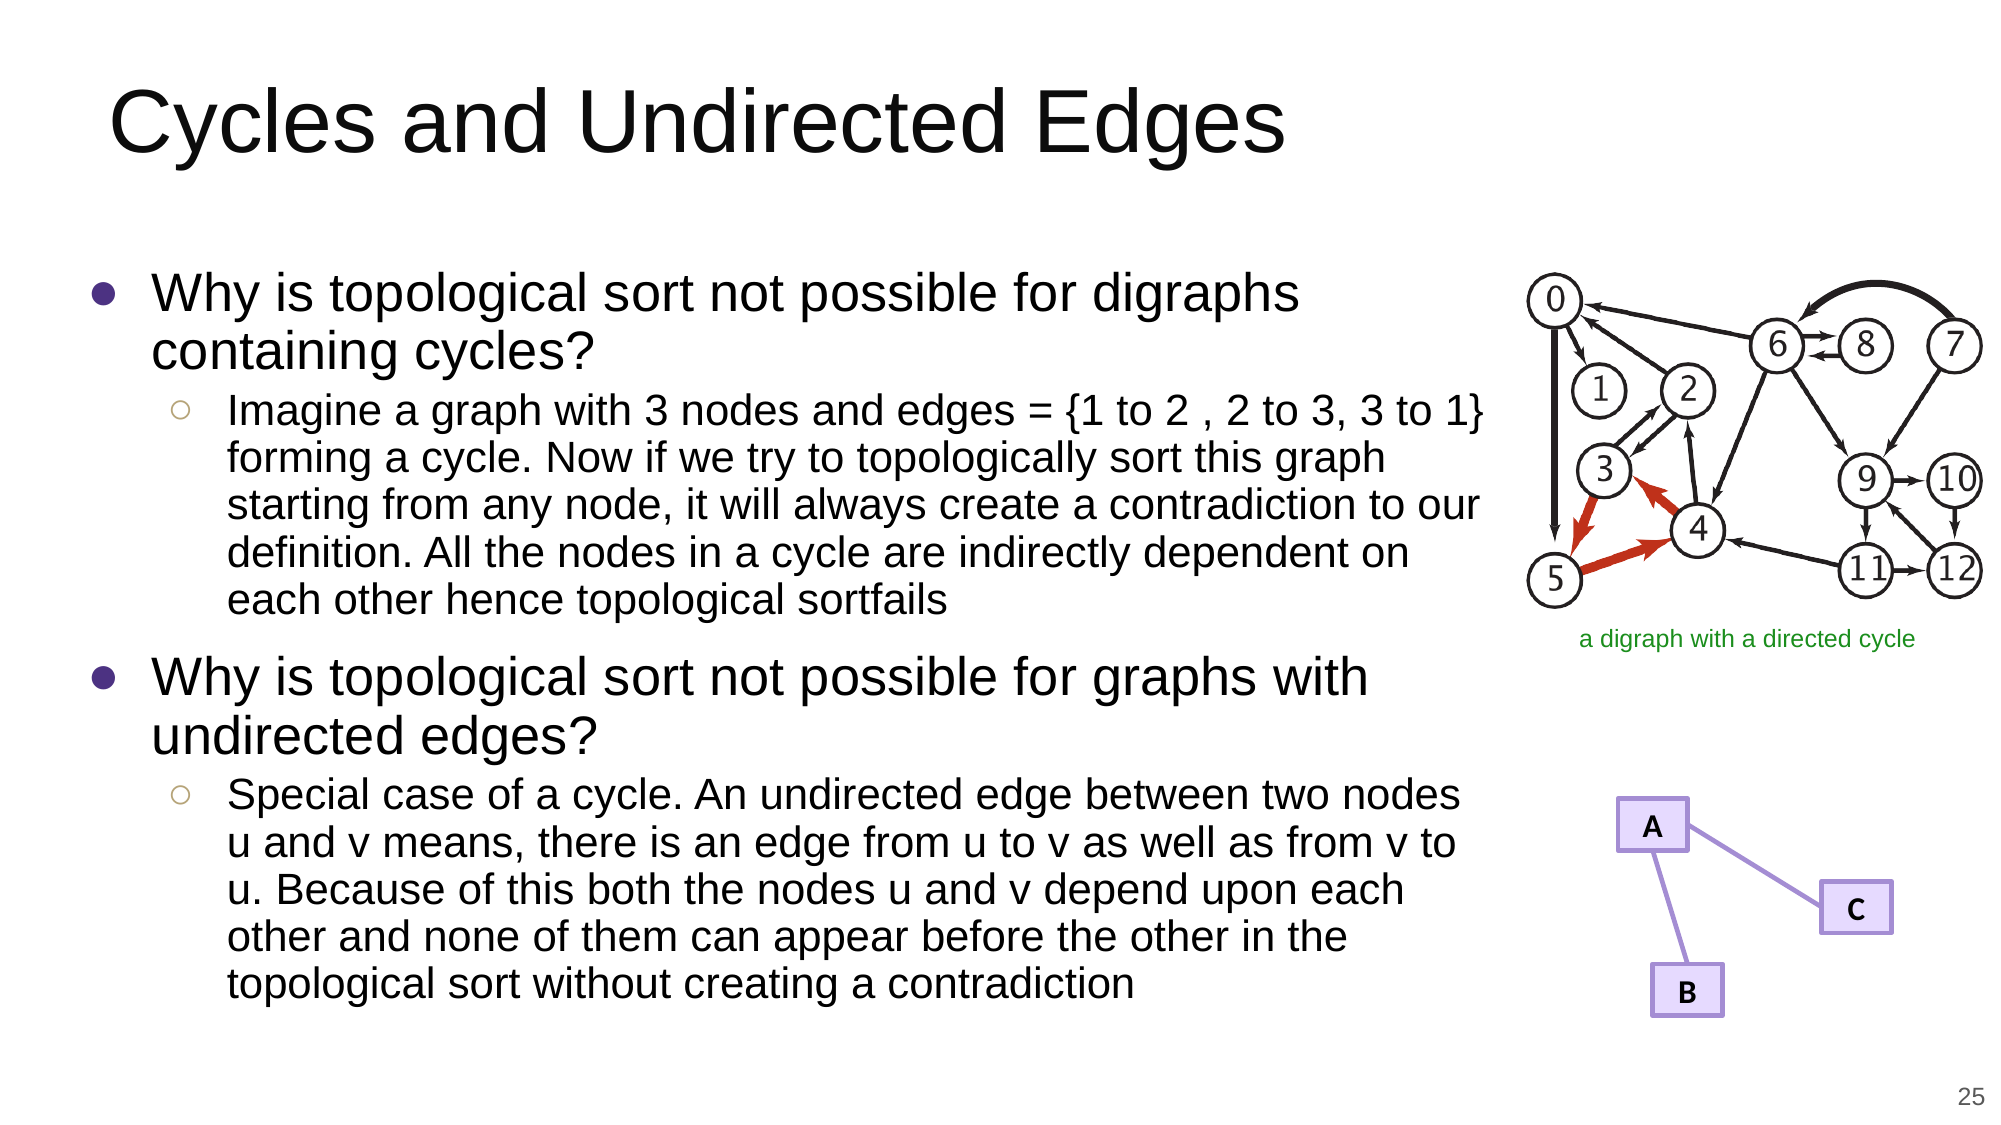

# Cycles and Undirected Edges
Why is topological sort not possible for digraphs containing cycles?
Imagine a graph with 3 nodes and edges = {1 to 2 , 2 to 3, 3 to 1} forming a cycle. Now if we try to topologically sort this graph starting from any node, it will always create a contradiction to our definition. All the nodes in a cycle are indirectly dependent on each other hence topological sortfails
Why is topological sort not possible for graphs with undirected edges?
Special case of a cycle. An undirected edge between two nodes u and v means, there is an edge from u to v as well as from v to u. Because of this both the nodes u and v depend upon each other and none of them can appear before the other in the topological sort without creating a contradiction

a digraph with a directed cycle
A
C
B